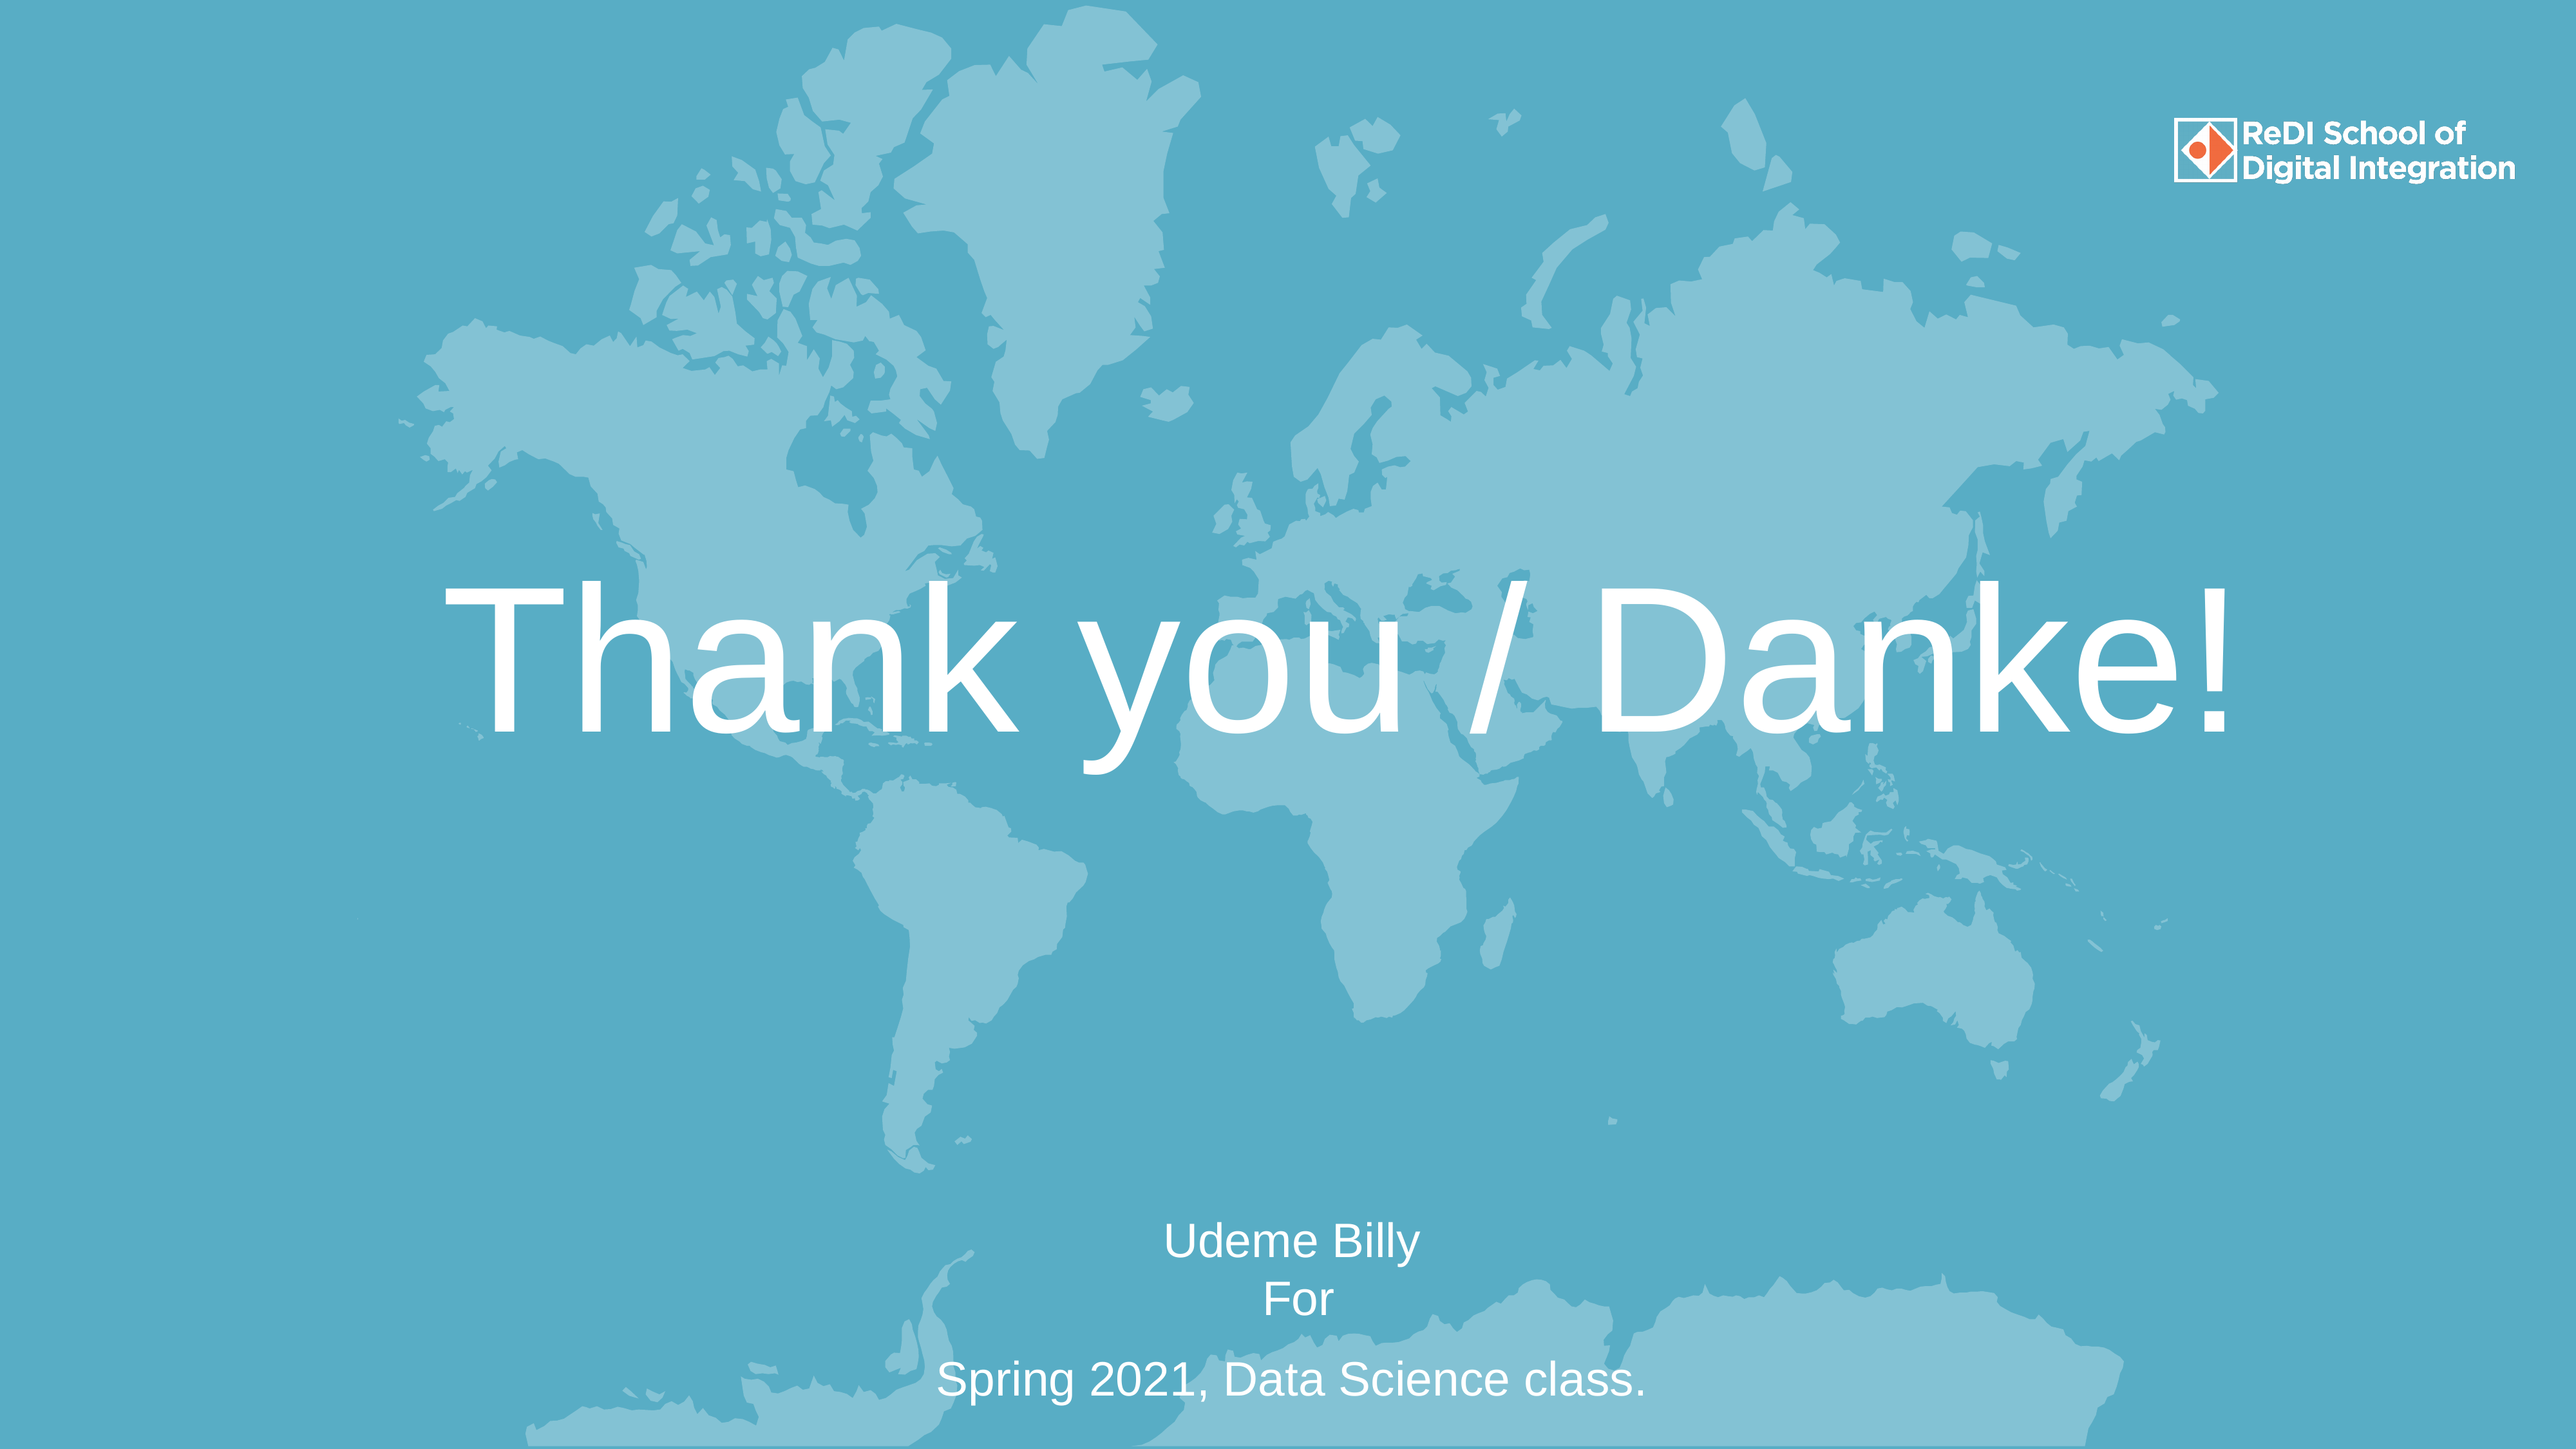

Thank you / Danke!
Udeme Billy
For

Spring 2021, Data Science class.